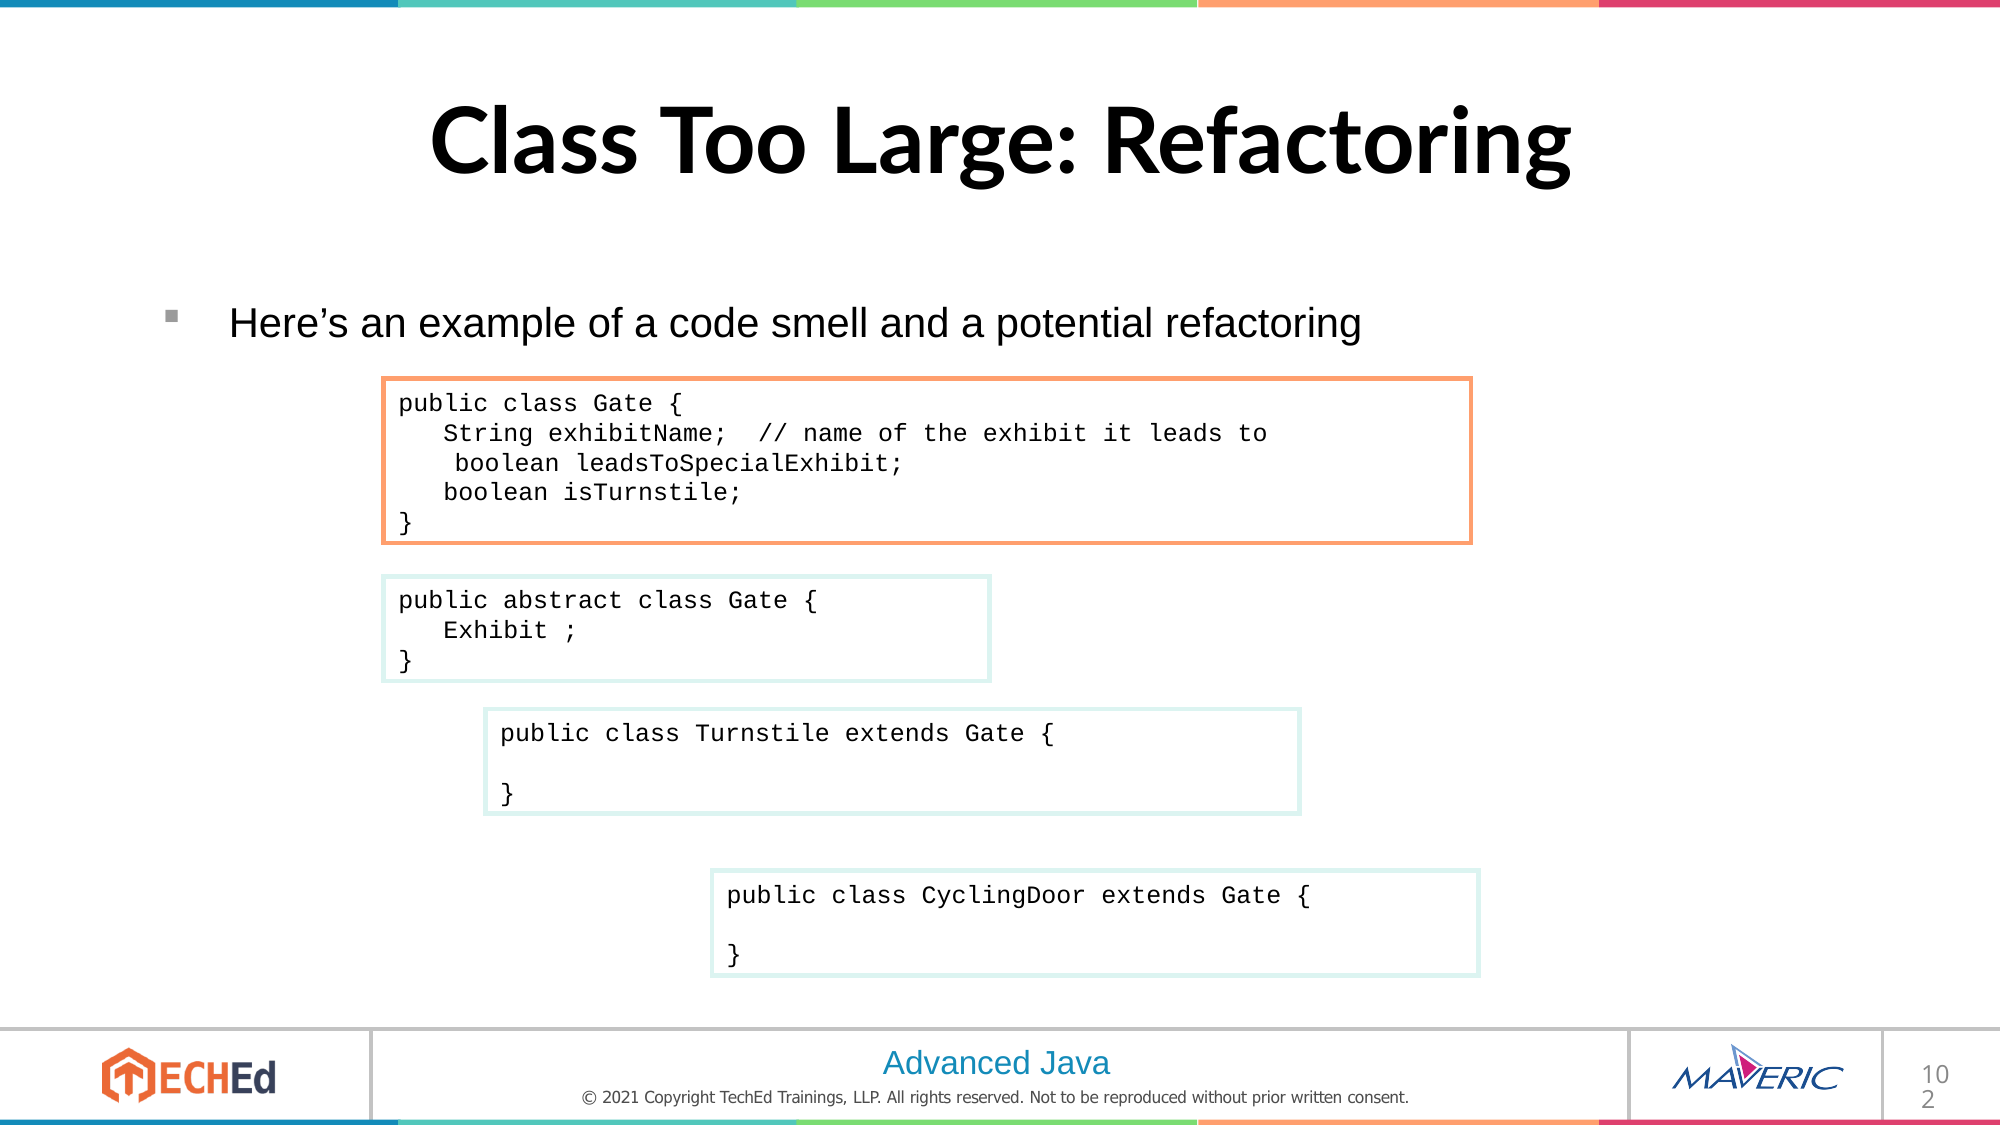

# Class Too Large: Refactoring
Here’s an example of a code smell and a potential refactoring

public class Gate {
   String exhibitName;  // name of the exhibit it leads to
	boolean leadsToSpecialExhibit;
   boolean isTurnstile;
}
public abstract class Gate {
   Exhibit ;
}
public class Turnstile extends Gate {

}
public class CyclingDoor extends Gate {

}